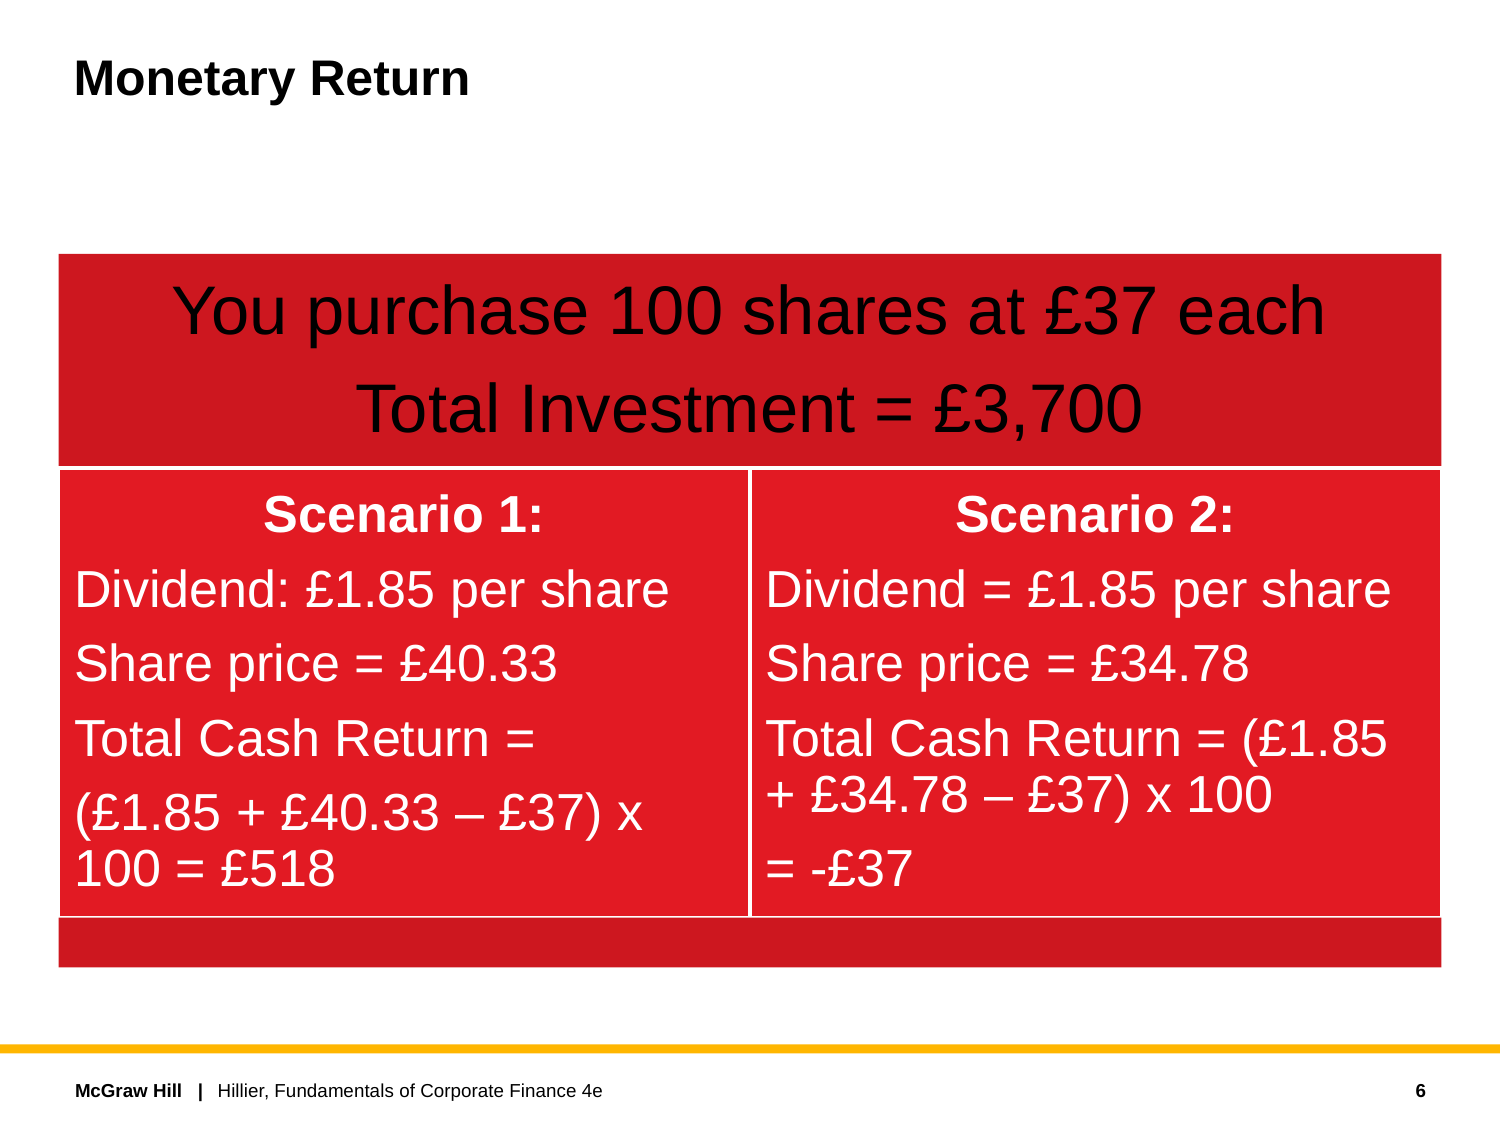

Returns
# Monetary Return

You purchase 100 shares at £37 each
Total Investment = £3,700
Scenario 1:
Dividend: £1.85 per share
Share price = £40.33
Total Cash Return =
(£1.85 + £40.33 – £37) x 100 = £518
Scenario 2:
Dividend = £1.85 per share
Share price = £34.78
Total Cash Return = (£1.85 + £34.78 – £37) x 100
= -£37

6
Hillier, Fundamentals of Corporate Finance 4e